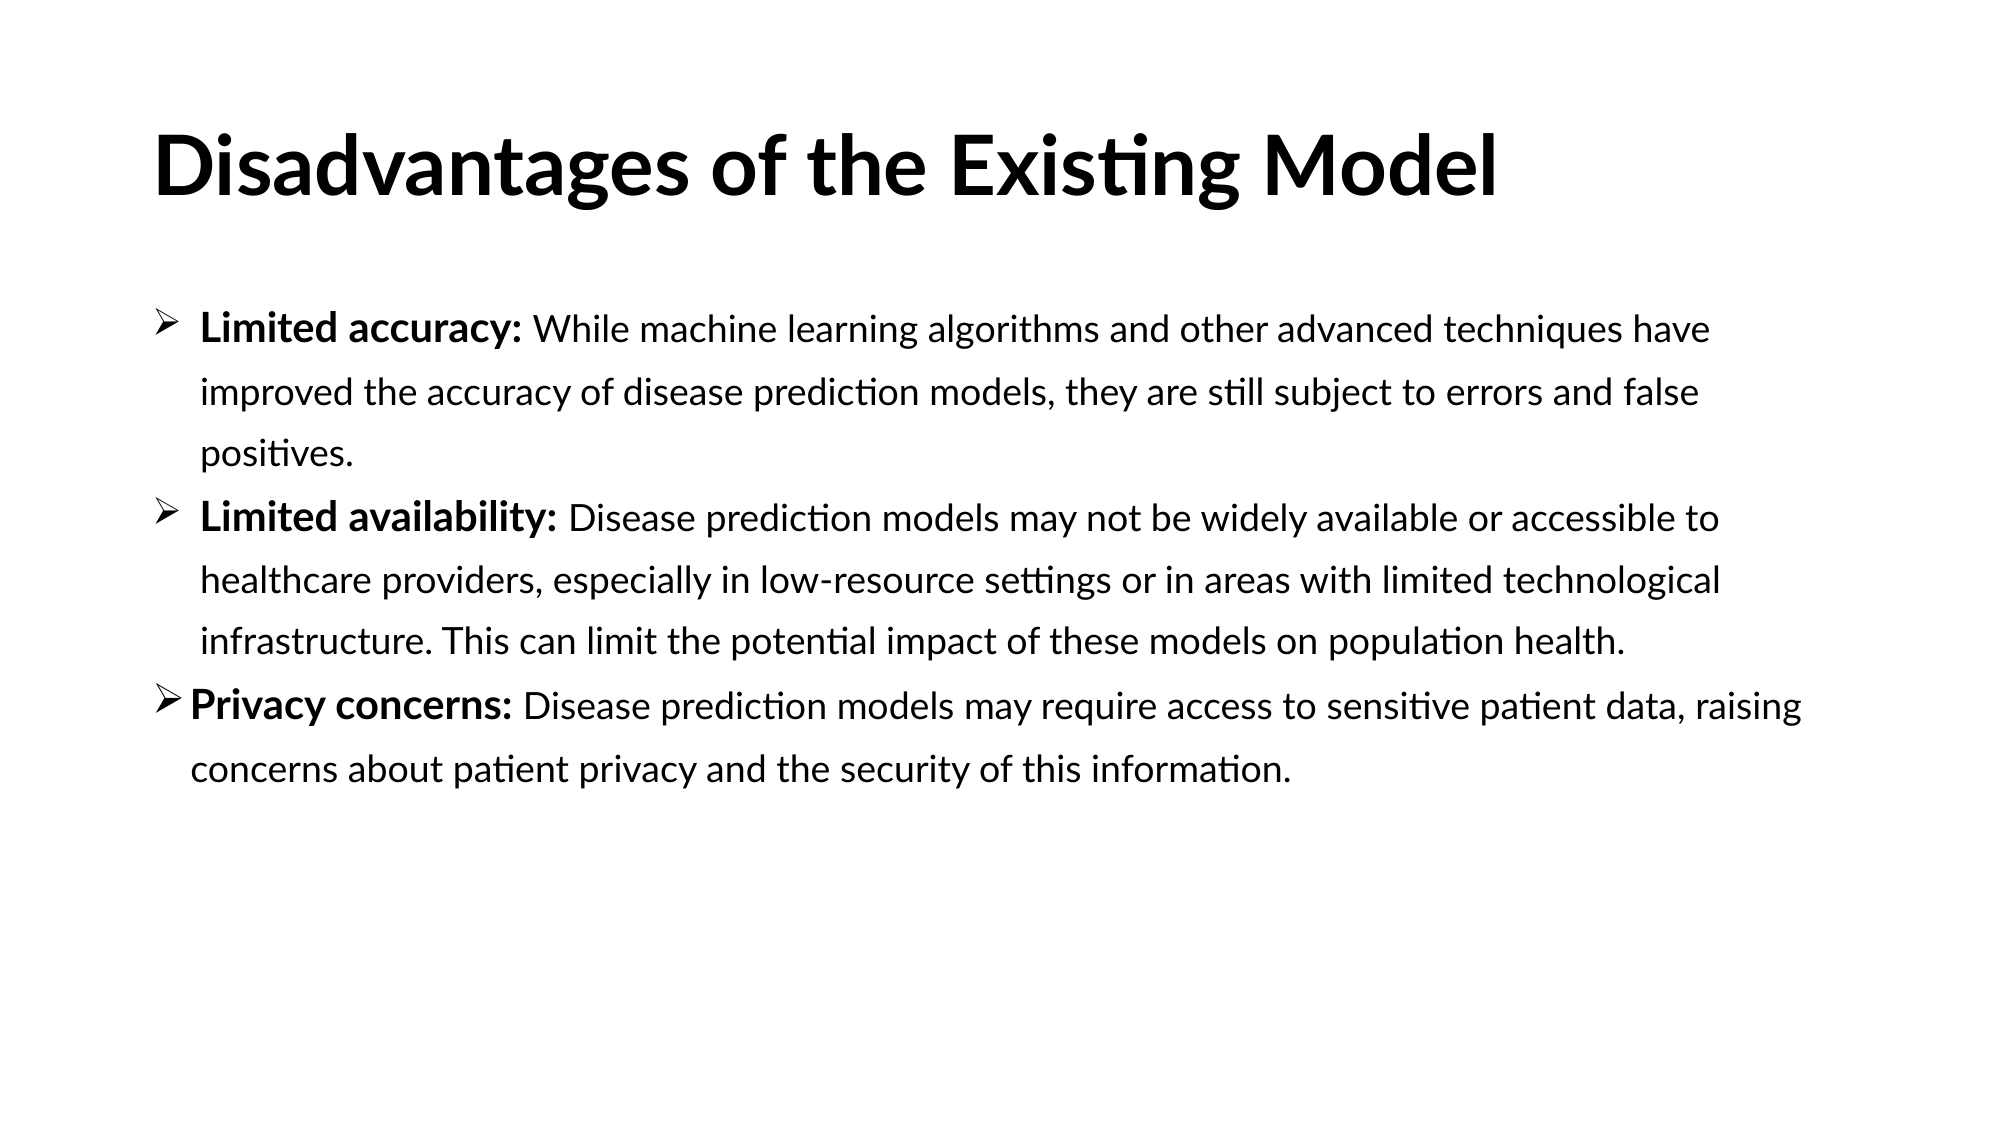

# Disadvantages of the Existing Model
 Limited accuracy: While machine learning algorithms and other advanced techniques have
     improved the accuracy of disease prediction models, they are still subject to errors and false
     positives.
 Limited availability: Disease prediction models may not be widely available or accessible to
     healthcare providers, especially in low-resource settings or in areas with limited technological
     infrastructure. This can limit the potential impact of these models on population health.
Privacy concerns: Disease prediction models may require access to sensitive patient data, raising
    concerns about patient privacy and the security of this information.